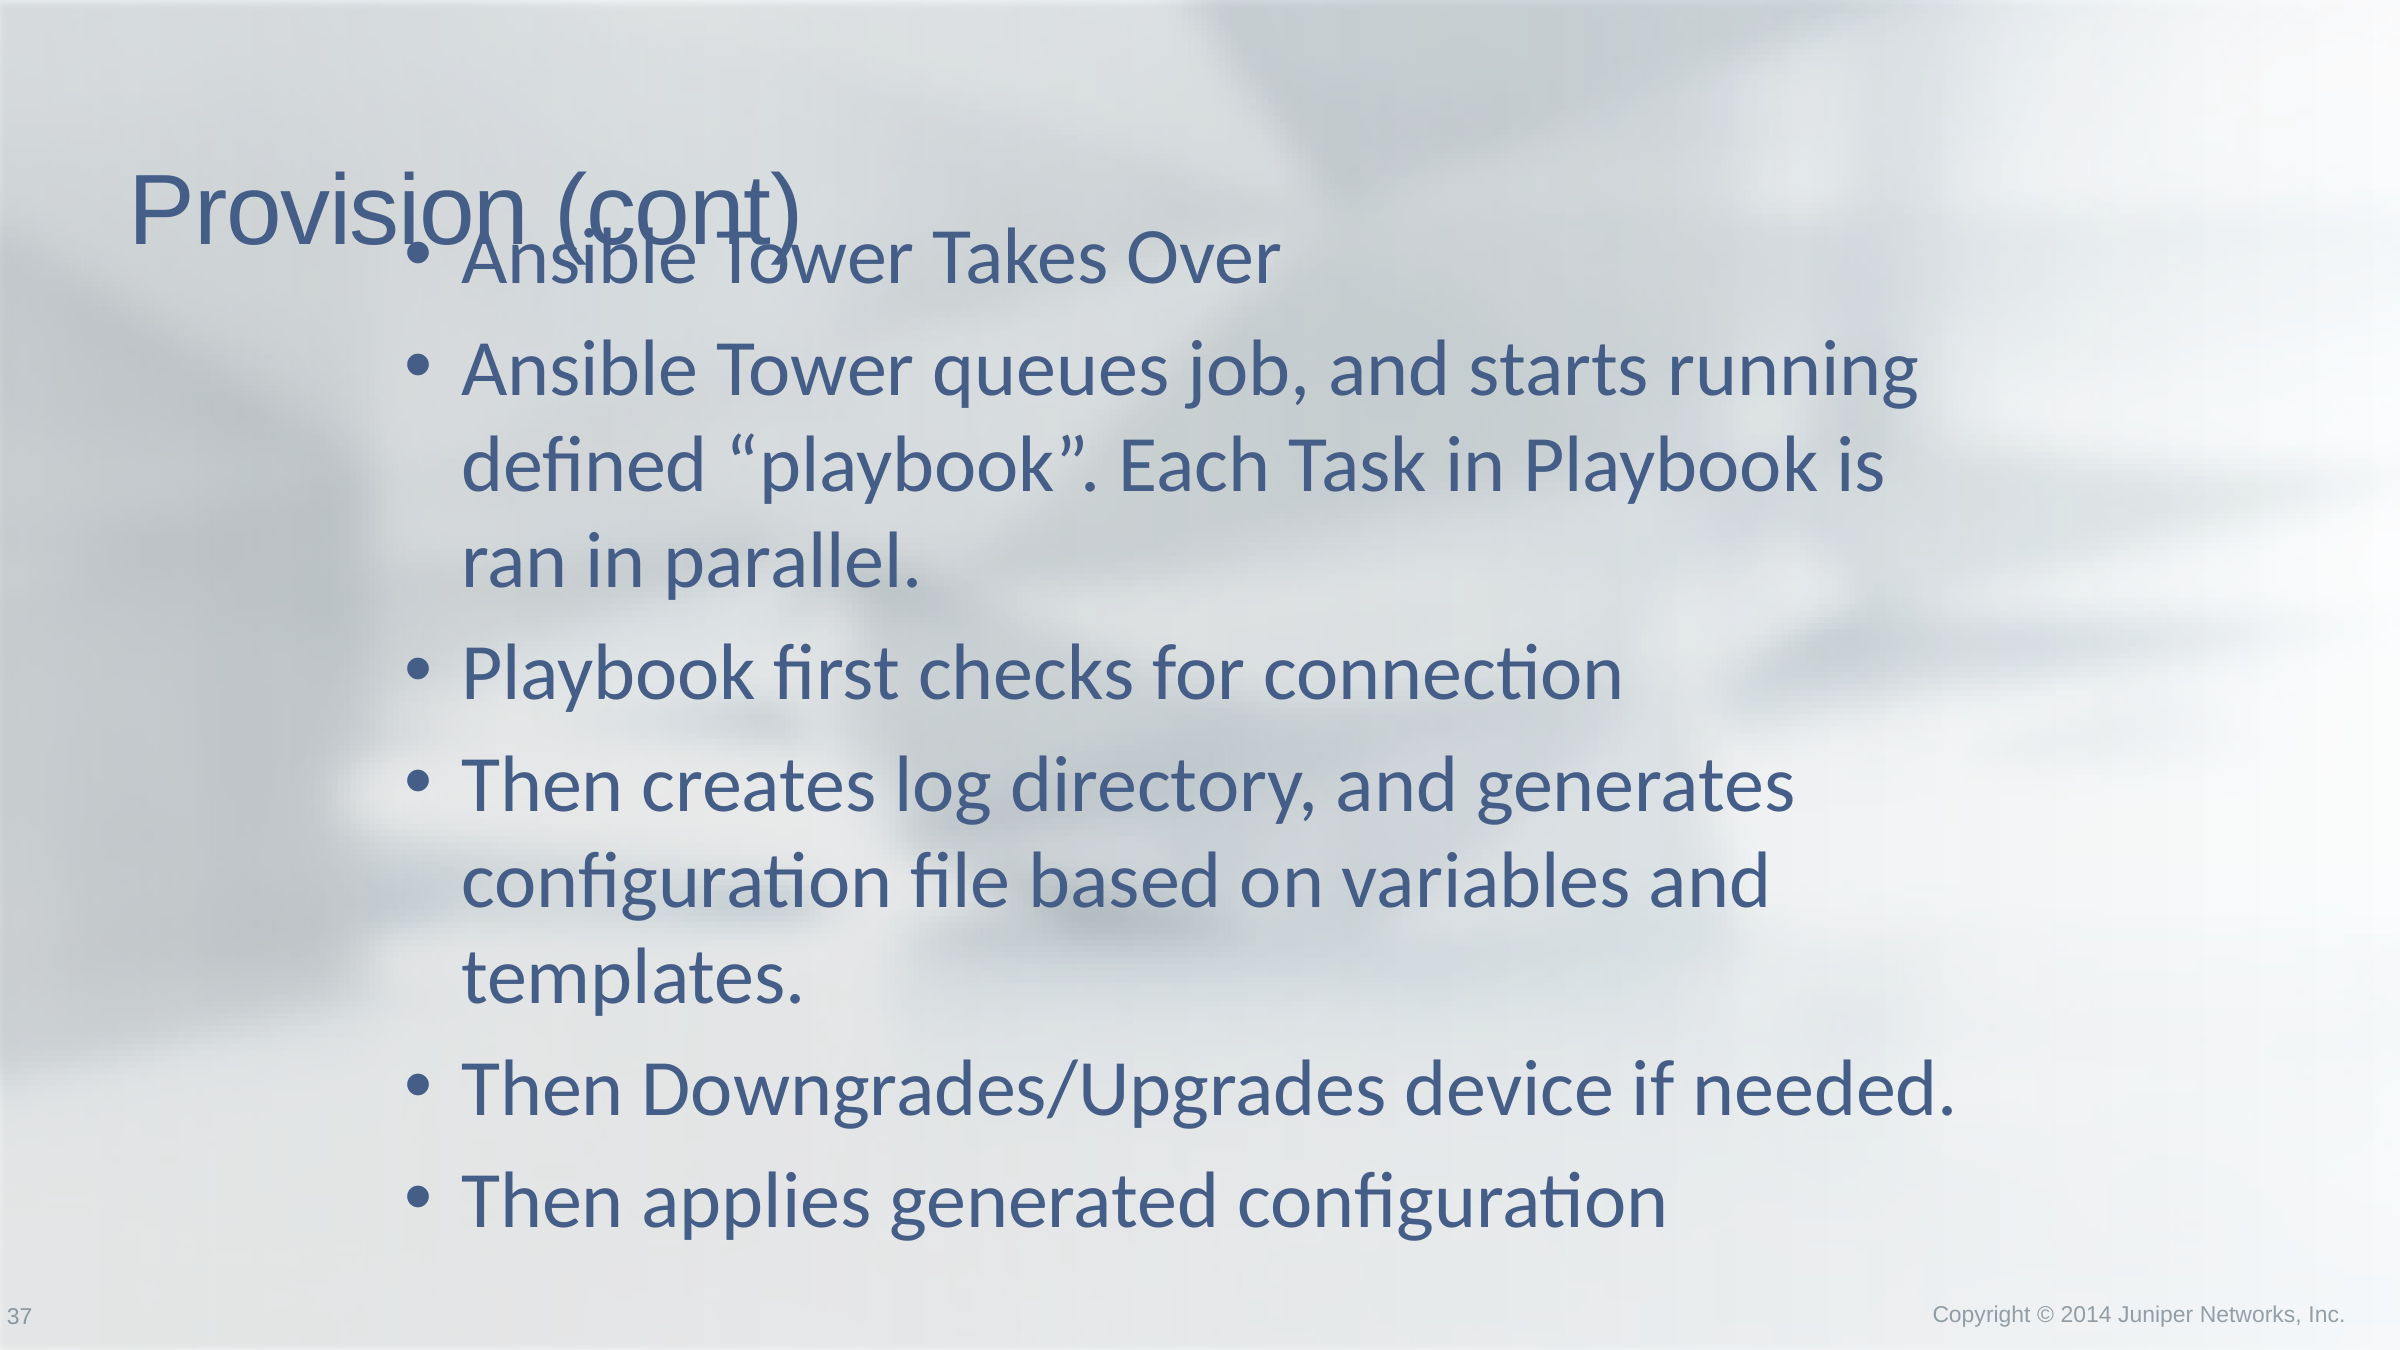

# Provision (cont)
Ansible Tower Takes Over
Ansible Tower queues job, and starts running defined “playbook”. Each Task in Playbook is ran in parallel.
Playbook first checks for connection
Then creates log directory, and generates configuration file based on variables and templates.
Then Downgrades/Upgrades device if needed.
Then applies generated configuration